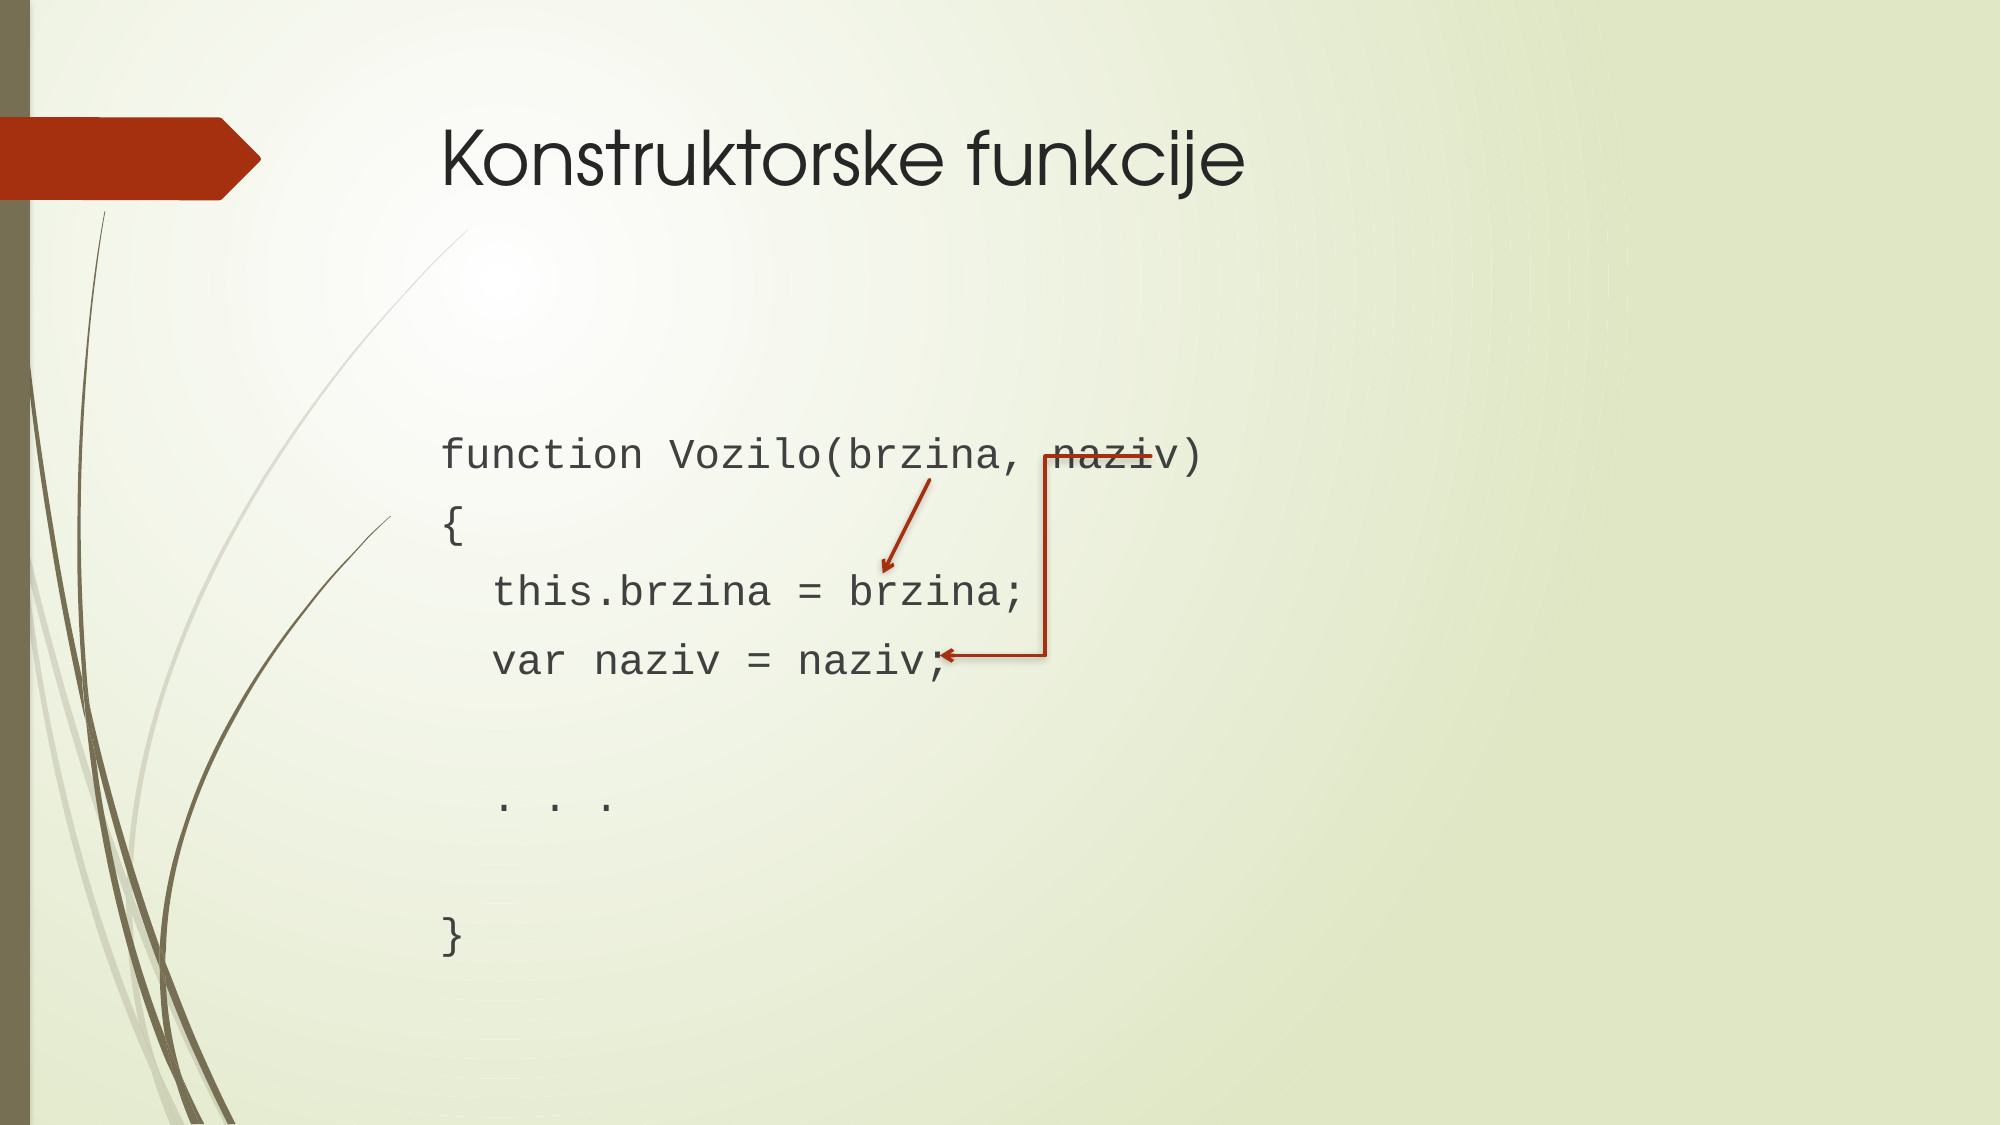

# Konstruktorske funkcije

function Vozilo(brzina, naziv)
{
	this.brzina = brzina;
	var naziv = naziv;

	. . .

}